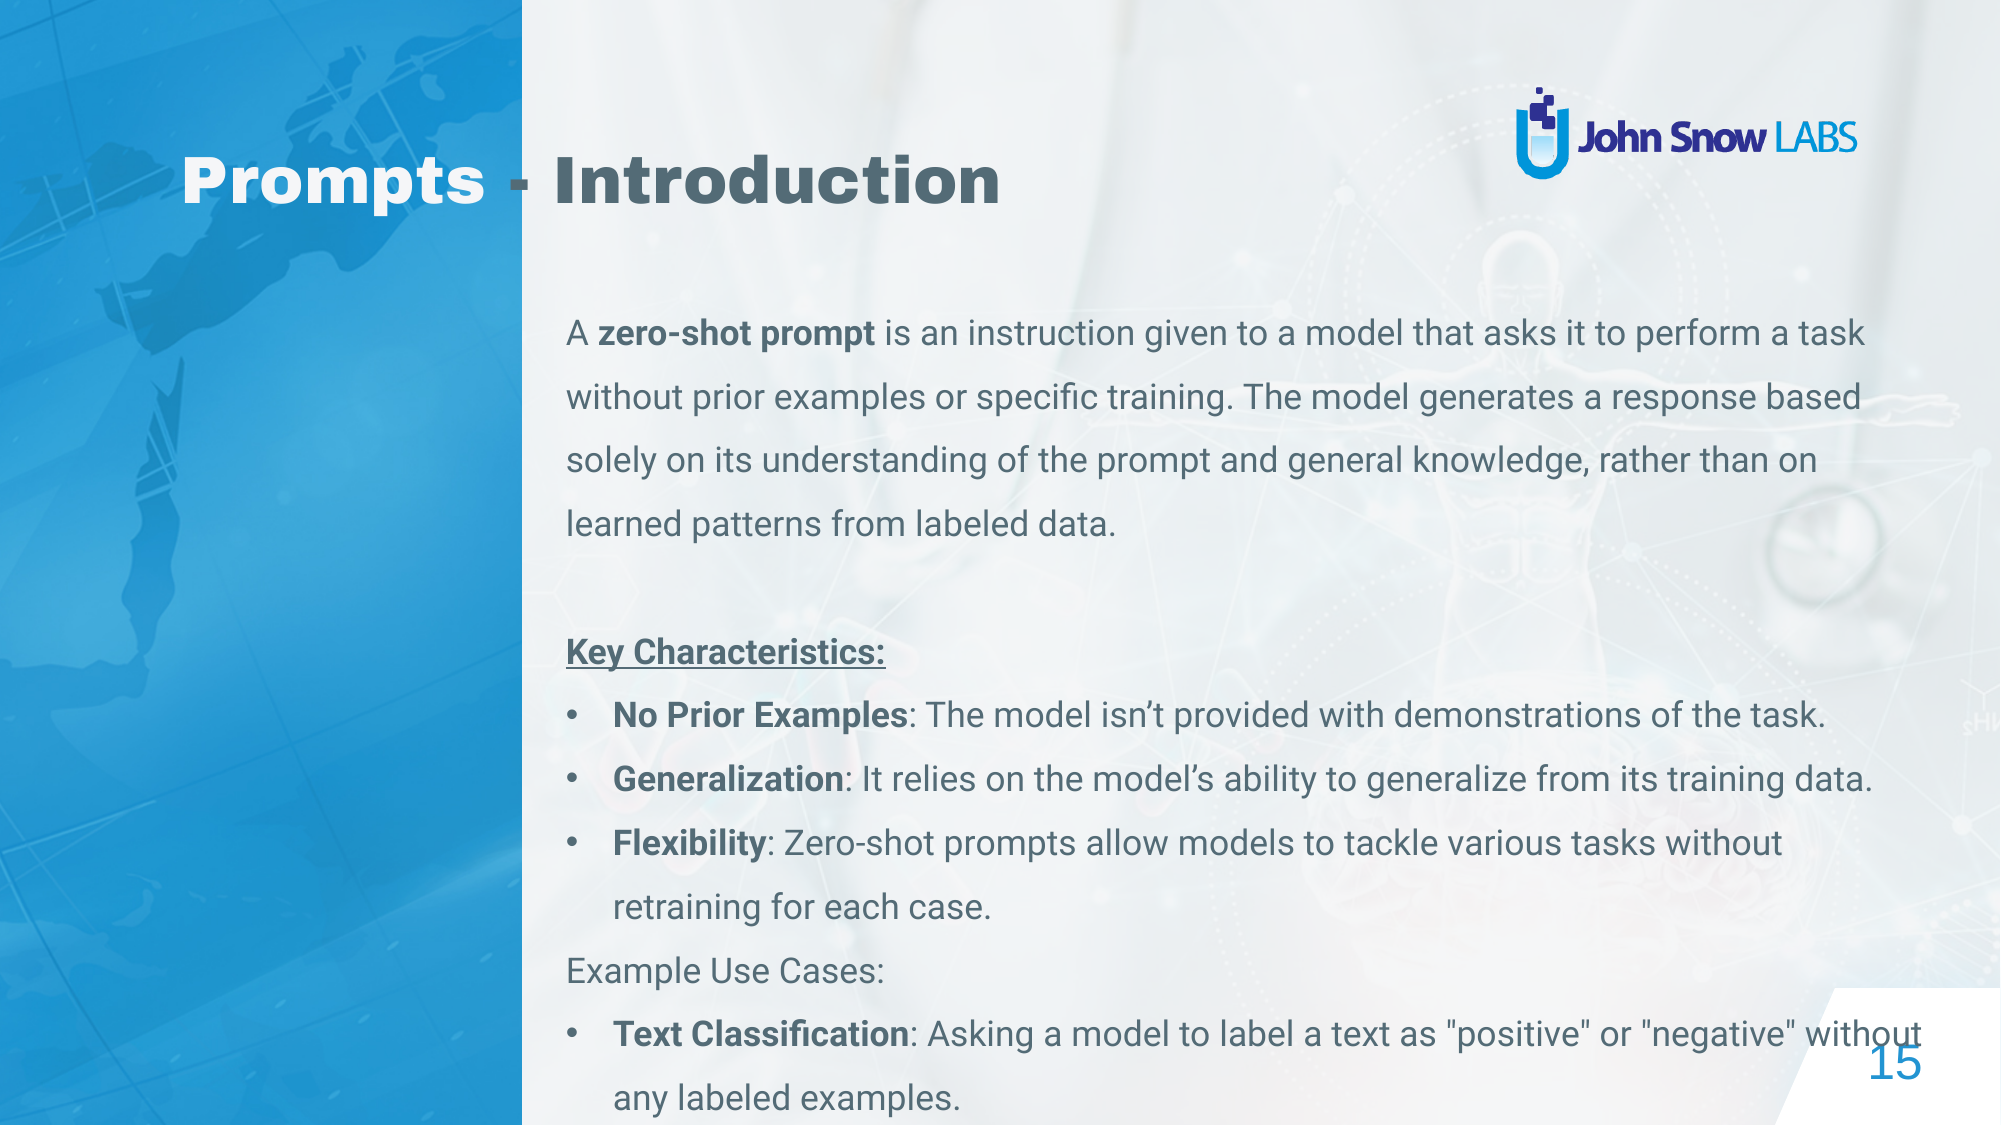

# Prompts - Introduction
A zero-shot prompt is an instruction given to a model that asks it to perform a task without prior examples or specific training. The model generates a response based solely on its understanding of the prompt and general knowledge, rather than on learned patterns from labeled data.

Key Characteristics:
No Prior Examples: The model isn’t provided with demonstrations of the task.
Generalization: It relies on the model’s ability to generalize from its training data.
Flexibility: Zero-shot prompts allow models to tackle various tasks without retraining for each case.
Example Use Cases:
Text Classification: Asking a model to label a text as "positive" or "negative" without any labeled examples.